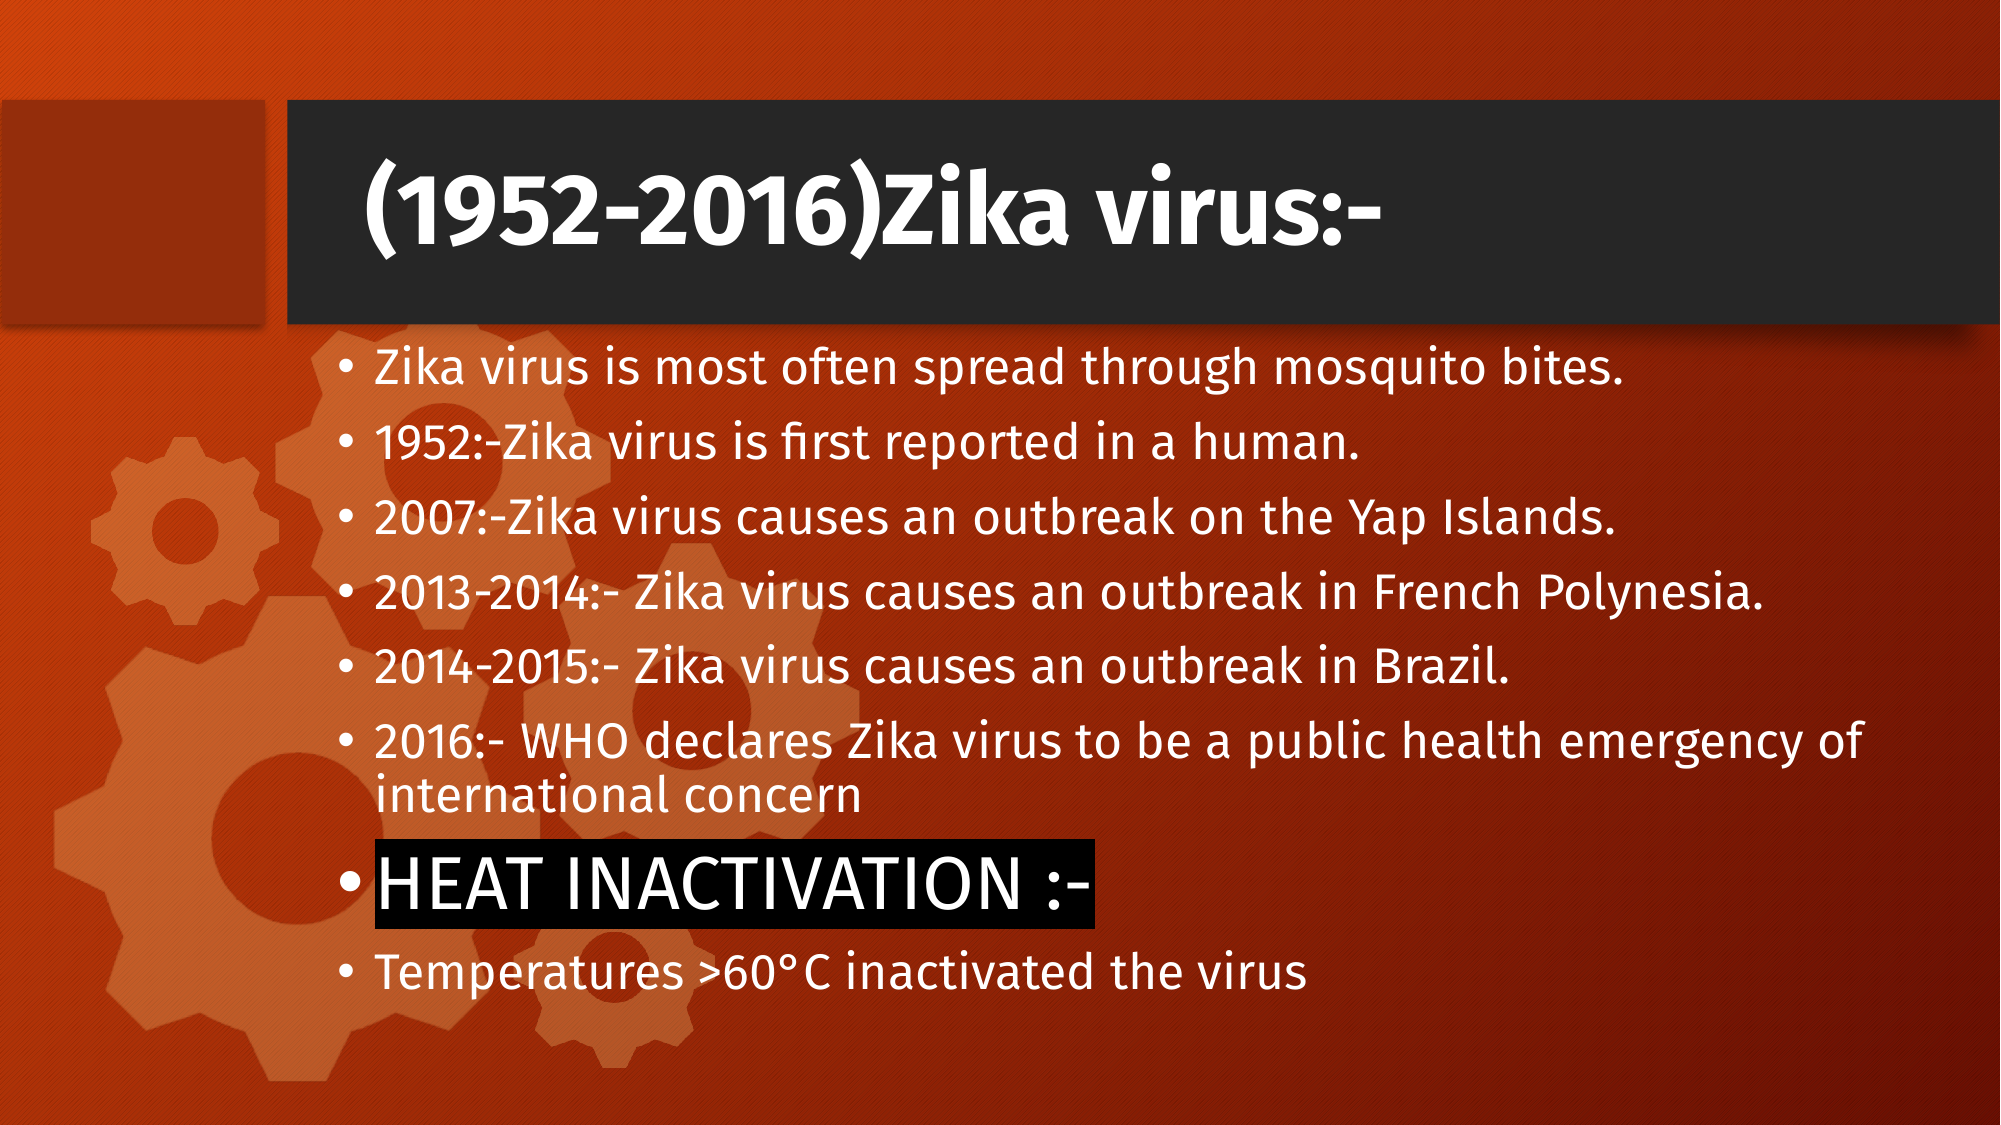

# (1952-2016)Zika virus:-
Zika virus is most often spread through mosquito bites.
1952:-Zika virus is first reported in a human.​
2007:-Zika virus causes an outbreak on the Yap Islands.​
2013-2014:- Zika virus causes an outbreak in French Polynesia.​
2014-2015:- Zika virus causes an outbreak in Brazil.​
2016:- WHO declares Zika virus to be a public health emergency of international concern​
HEAT INACTIVATION :-​
Temperatures >60°C inactivated the virus​